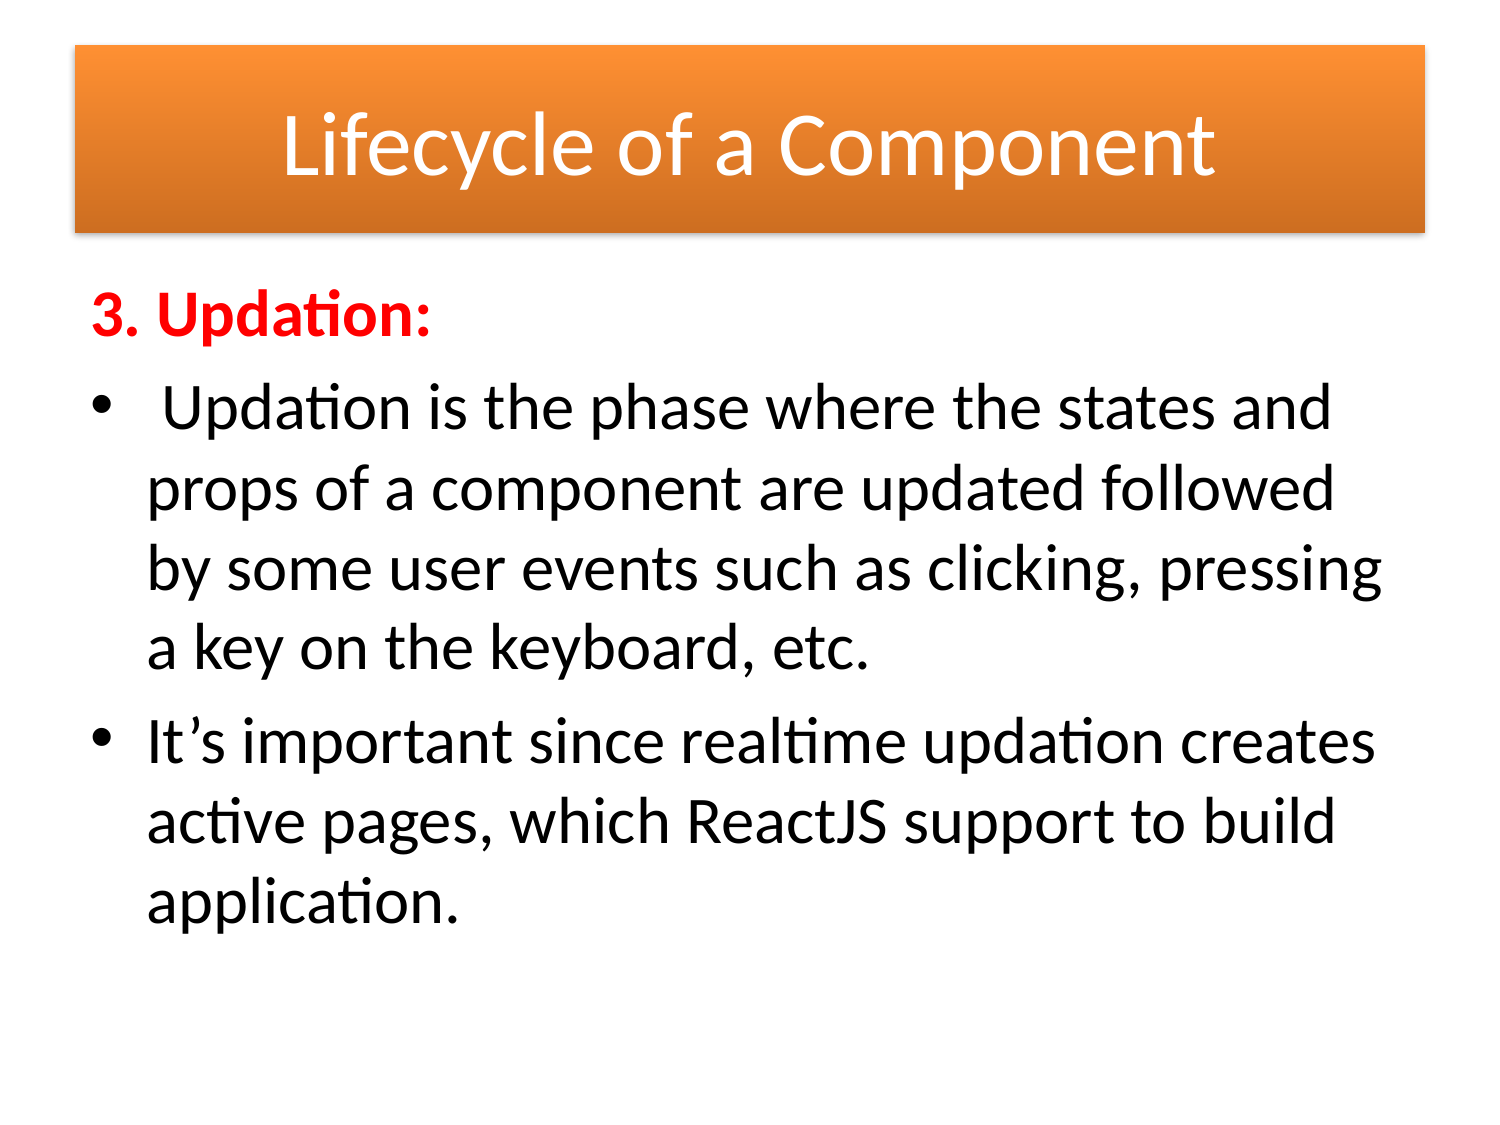

# Lifecycle of a Component
3. Updation:
 Updation is the phase where the states and props of a component are updated followed by some user events such as clicking, pressing a key on the keyboard, etc.
It’s important since realtime updation creates active pages, which ReactJS support to build application.